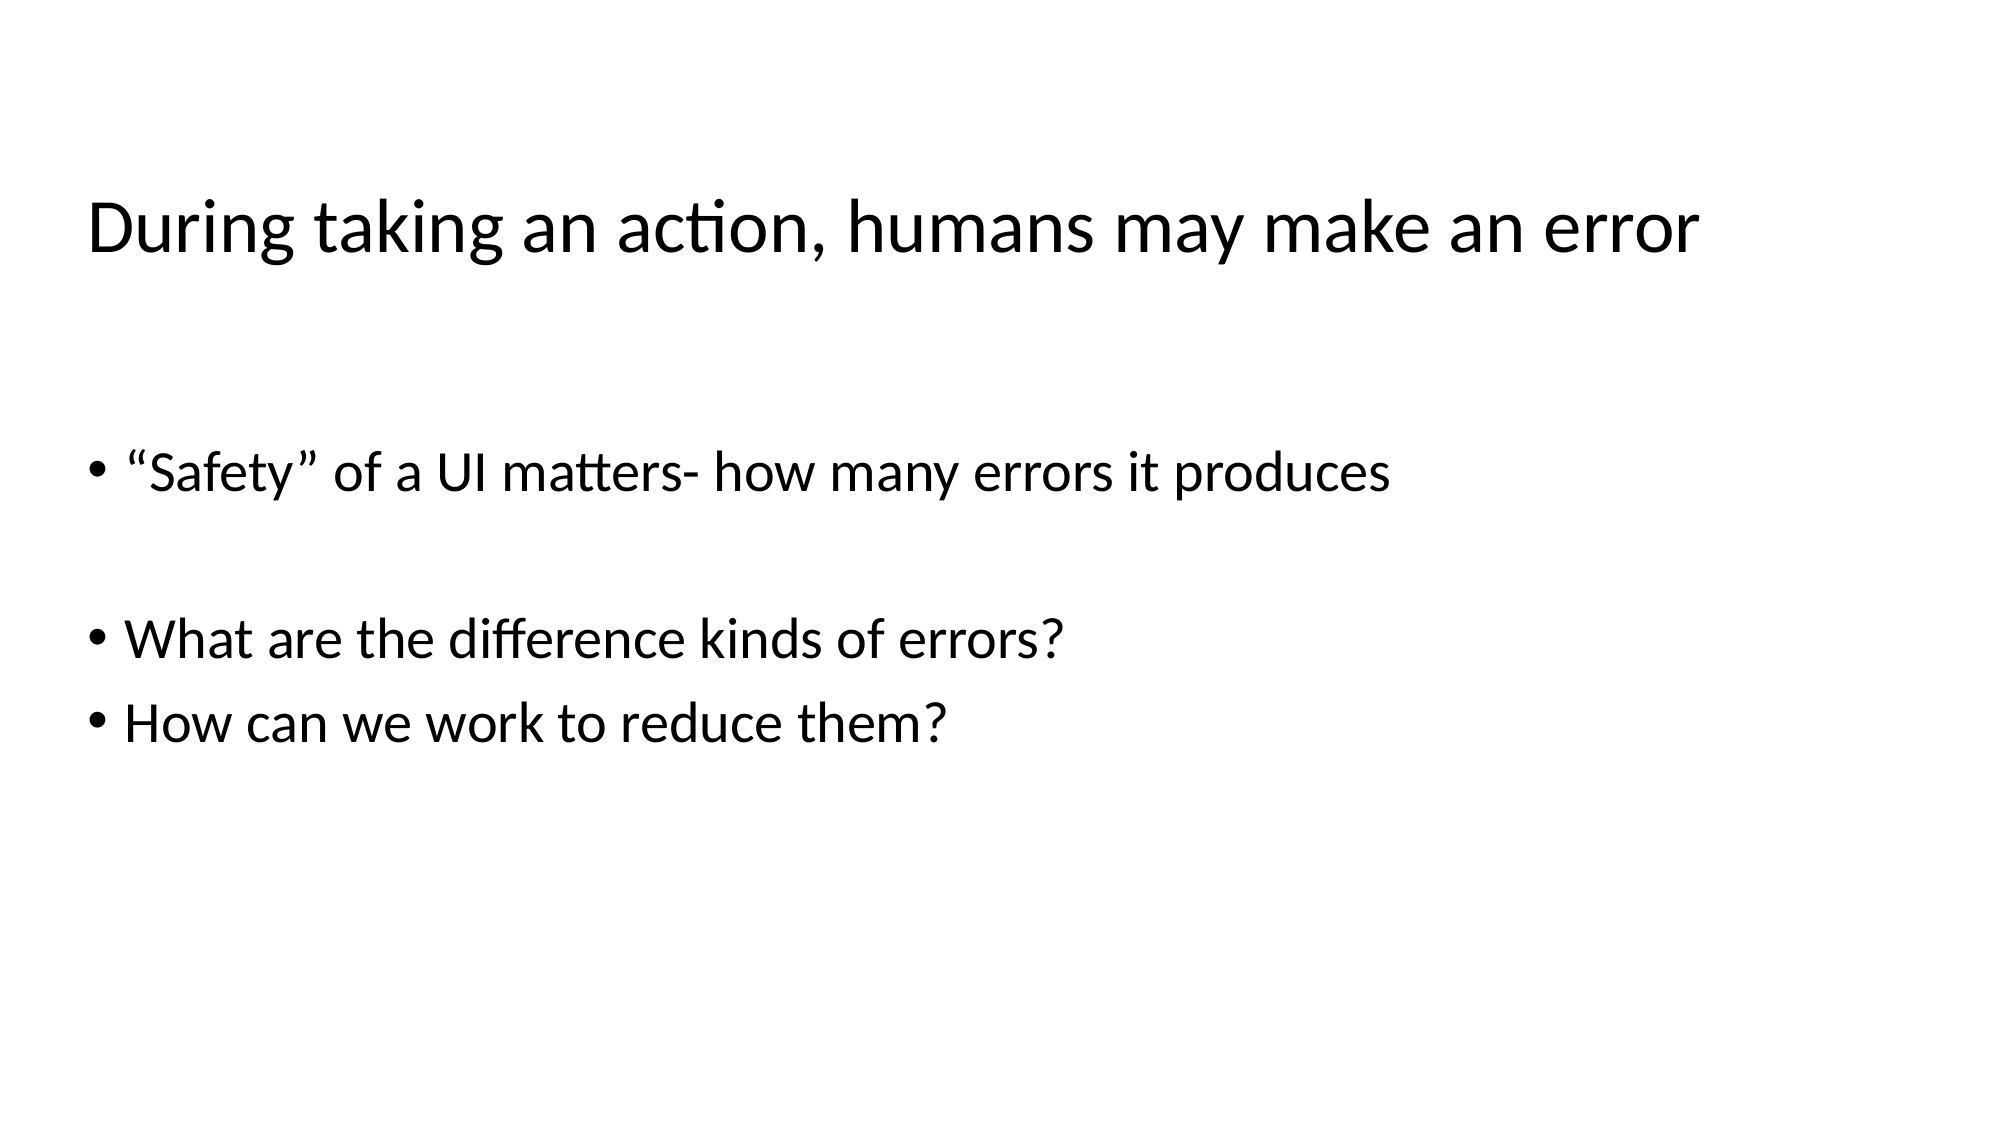

# During taking an action, humans may make an error

“Safety” of a UI matters- how many errors it produces

What are the difference kinds of errors?
How can we work to reduce them?